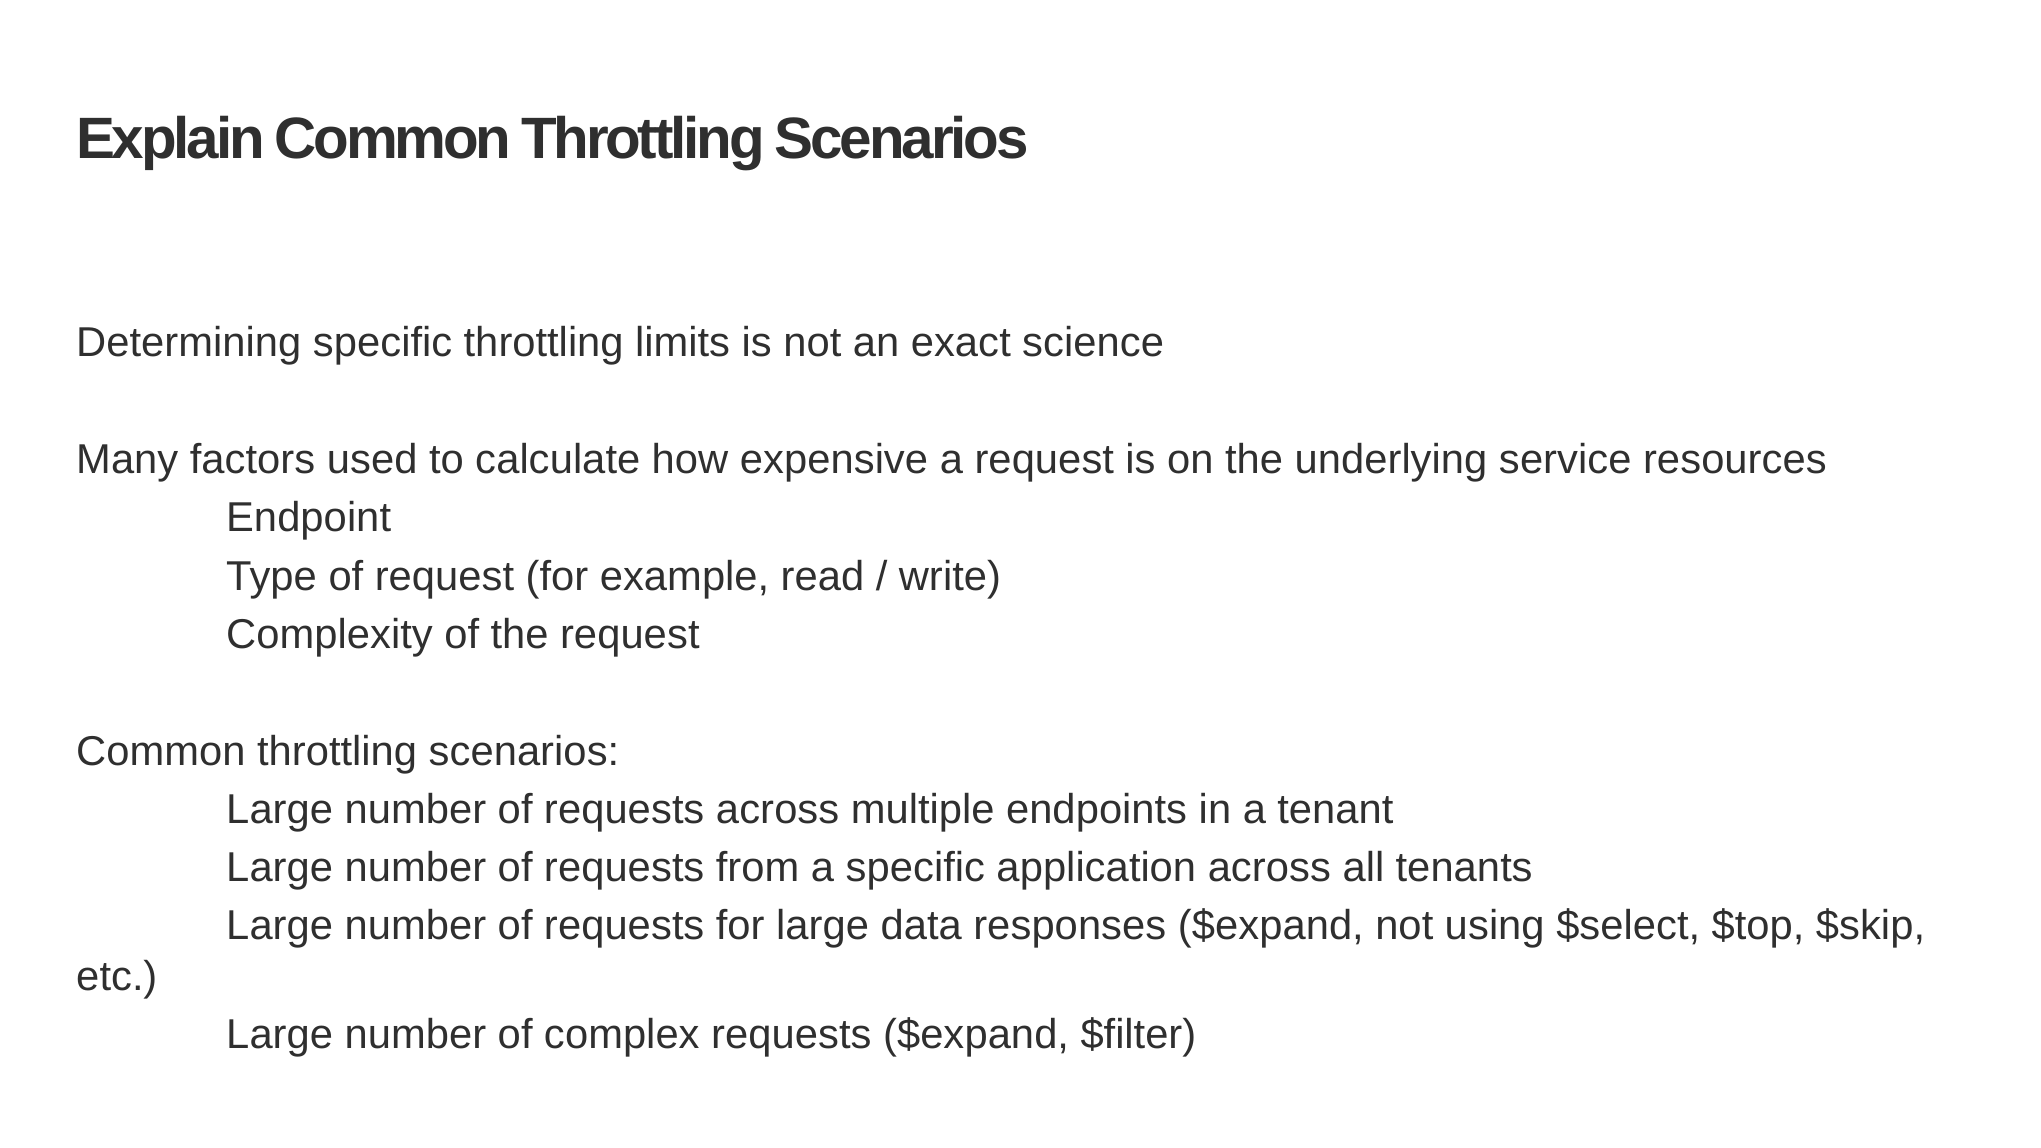

# Explain Common Throttling Scenarios
Determining specific throttling limits is not an exact science

Many factors used to calculate how expensive a request is on the underlying service resources
	Endpoint
	Type of request (for example, read / write)
	Complexity of the request

Common throttling scenarios:
	Large number of requests across multiple endpoints in a tenant
	Large number of requests from a specific application across all tenants
	Large number of requests for large data responses ($expand, not using $select, $top, $skip, etc.)
	Large number of complex requests ($expand, $filter)